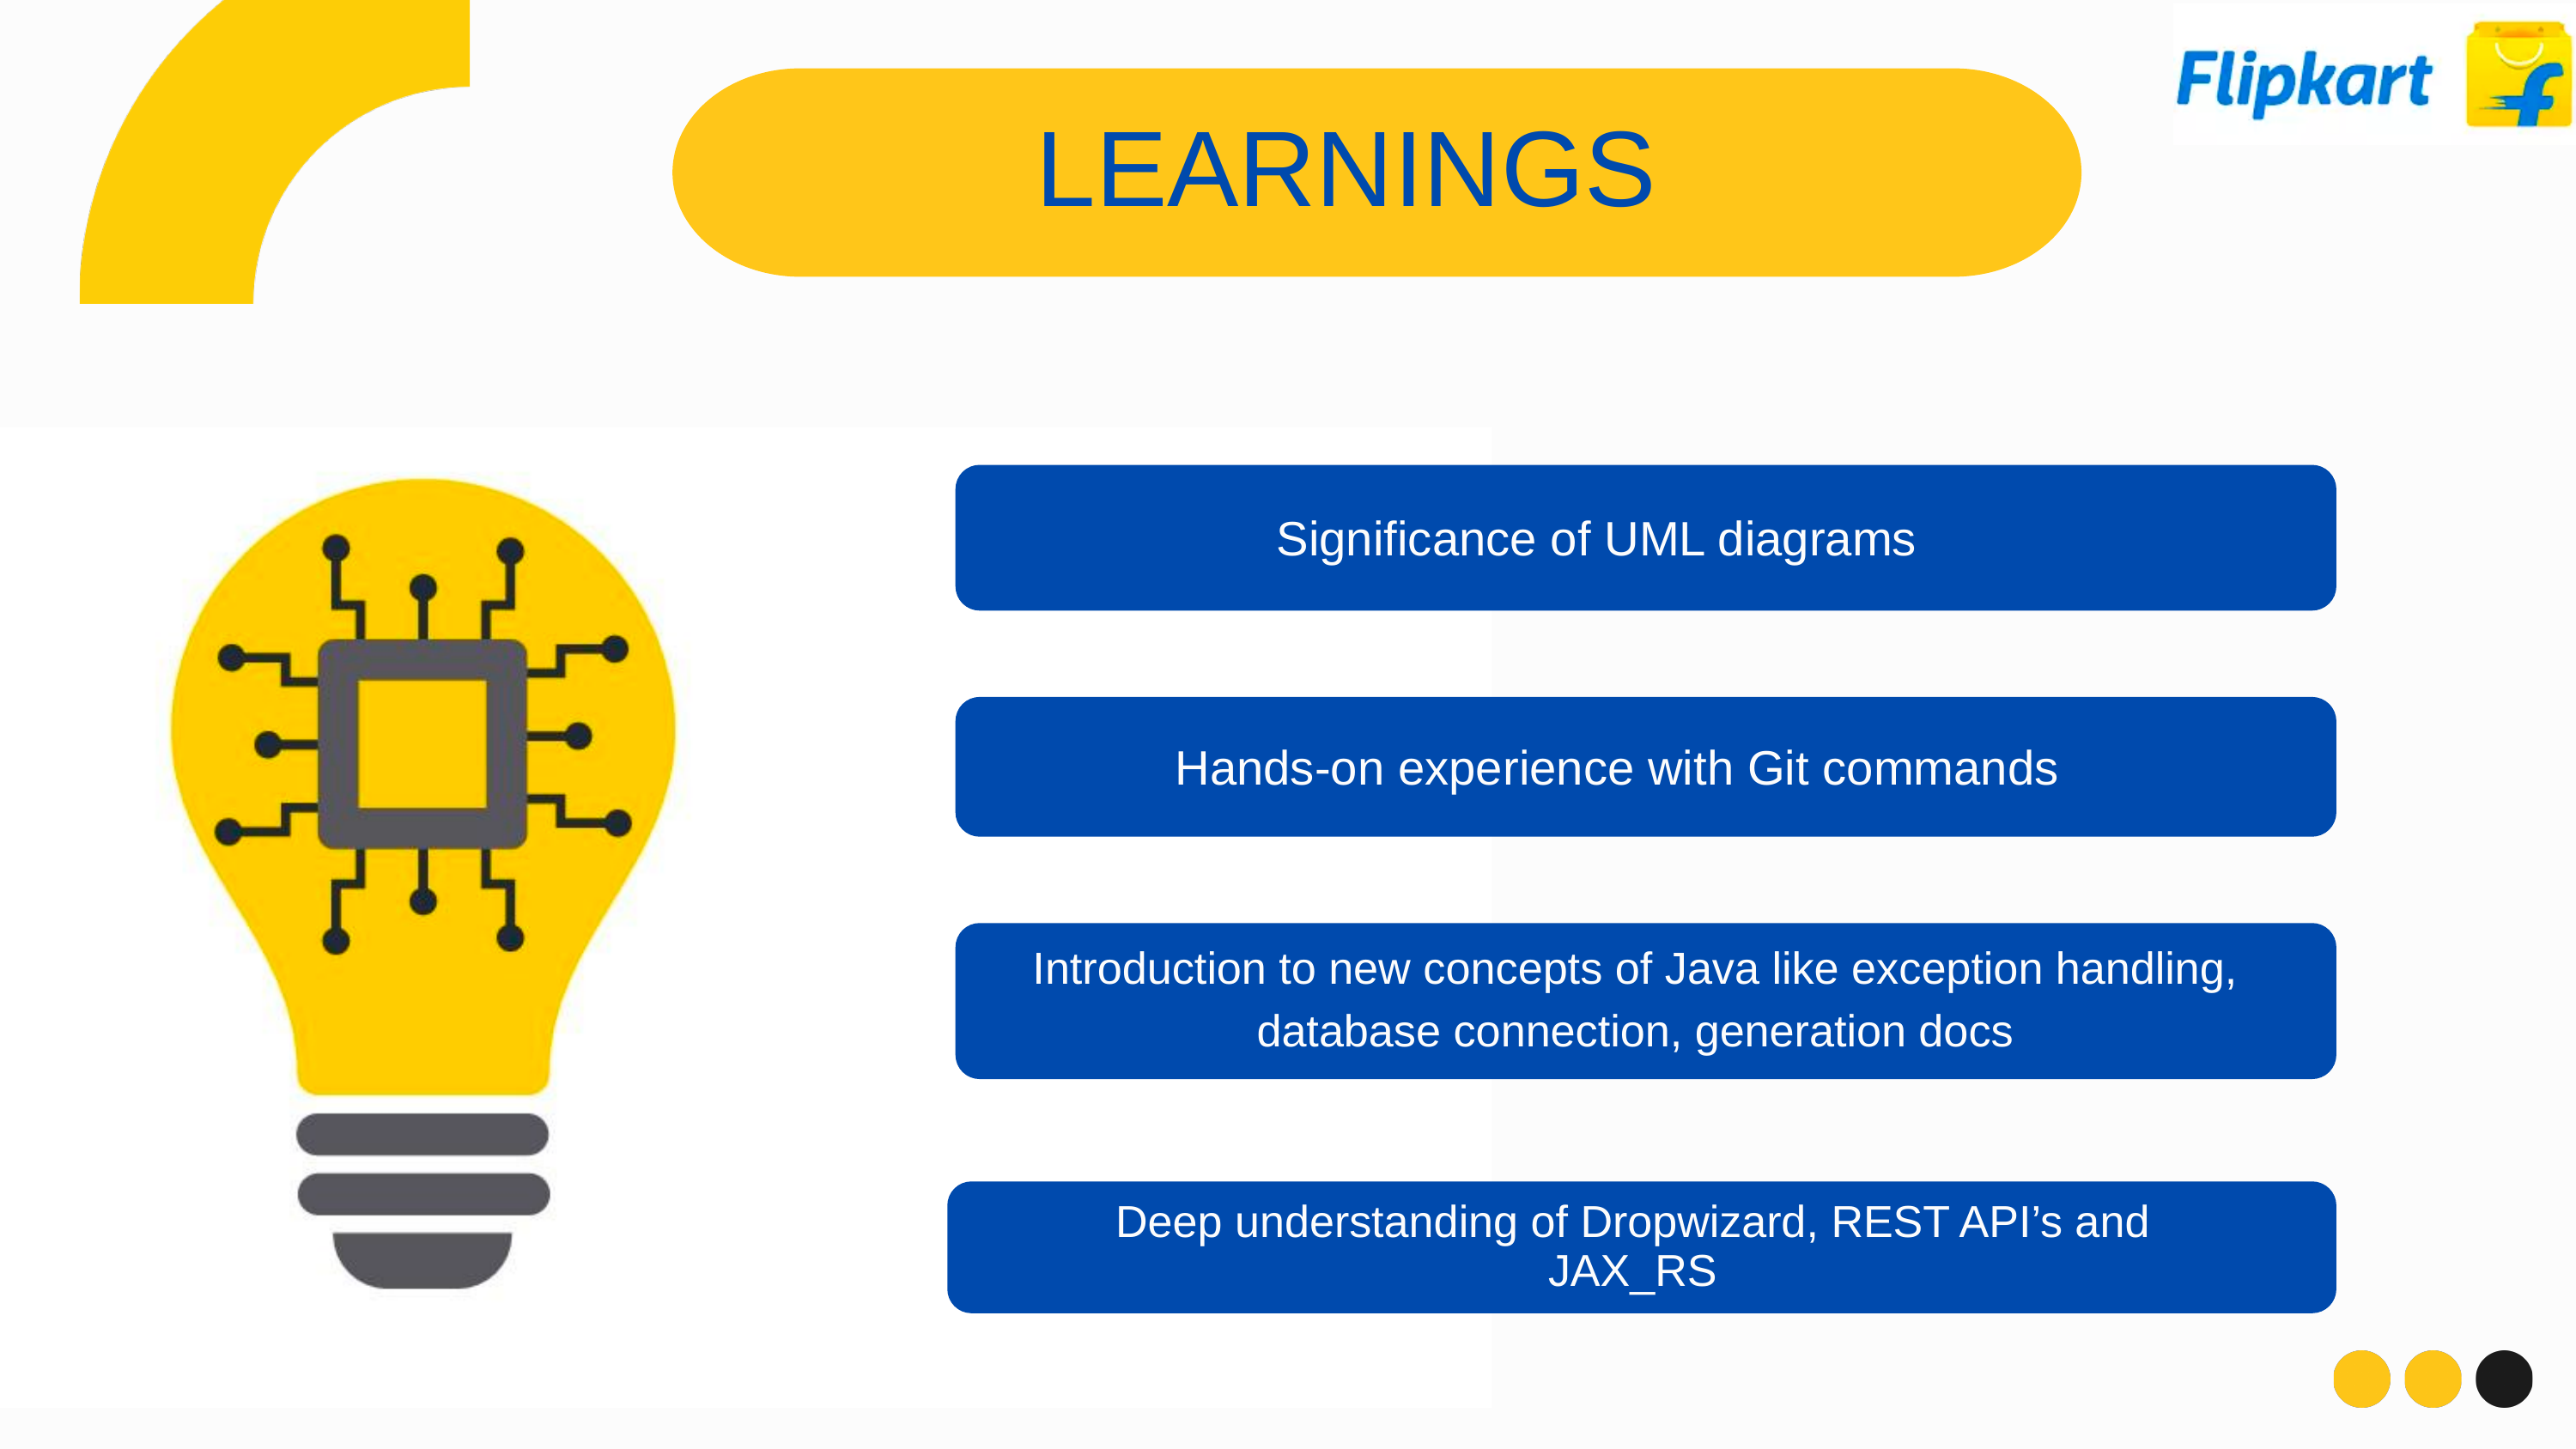

LEARNINGS

Significance of UML diagrams

Hands-on experience with Git commands

Introduction to new concepts of Java like exception handling, database connection, generation docs

Deep understanding of Dropwizard, REST API’s and JAX_RS